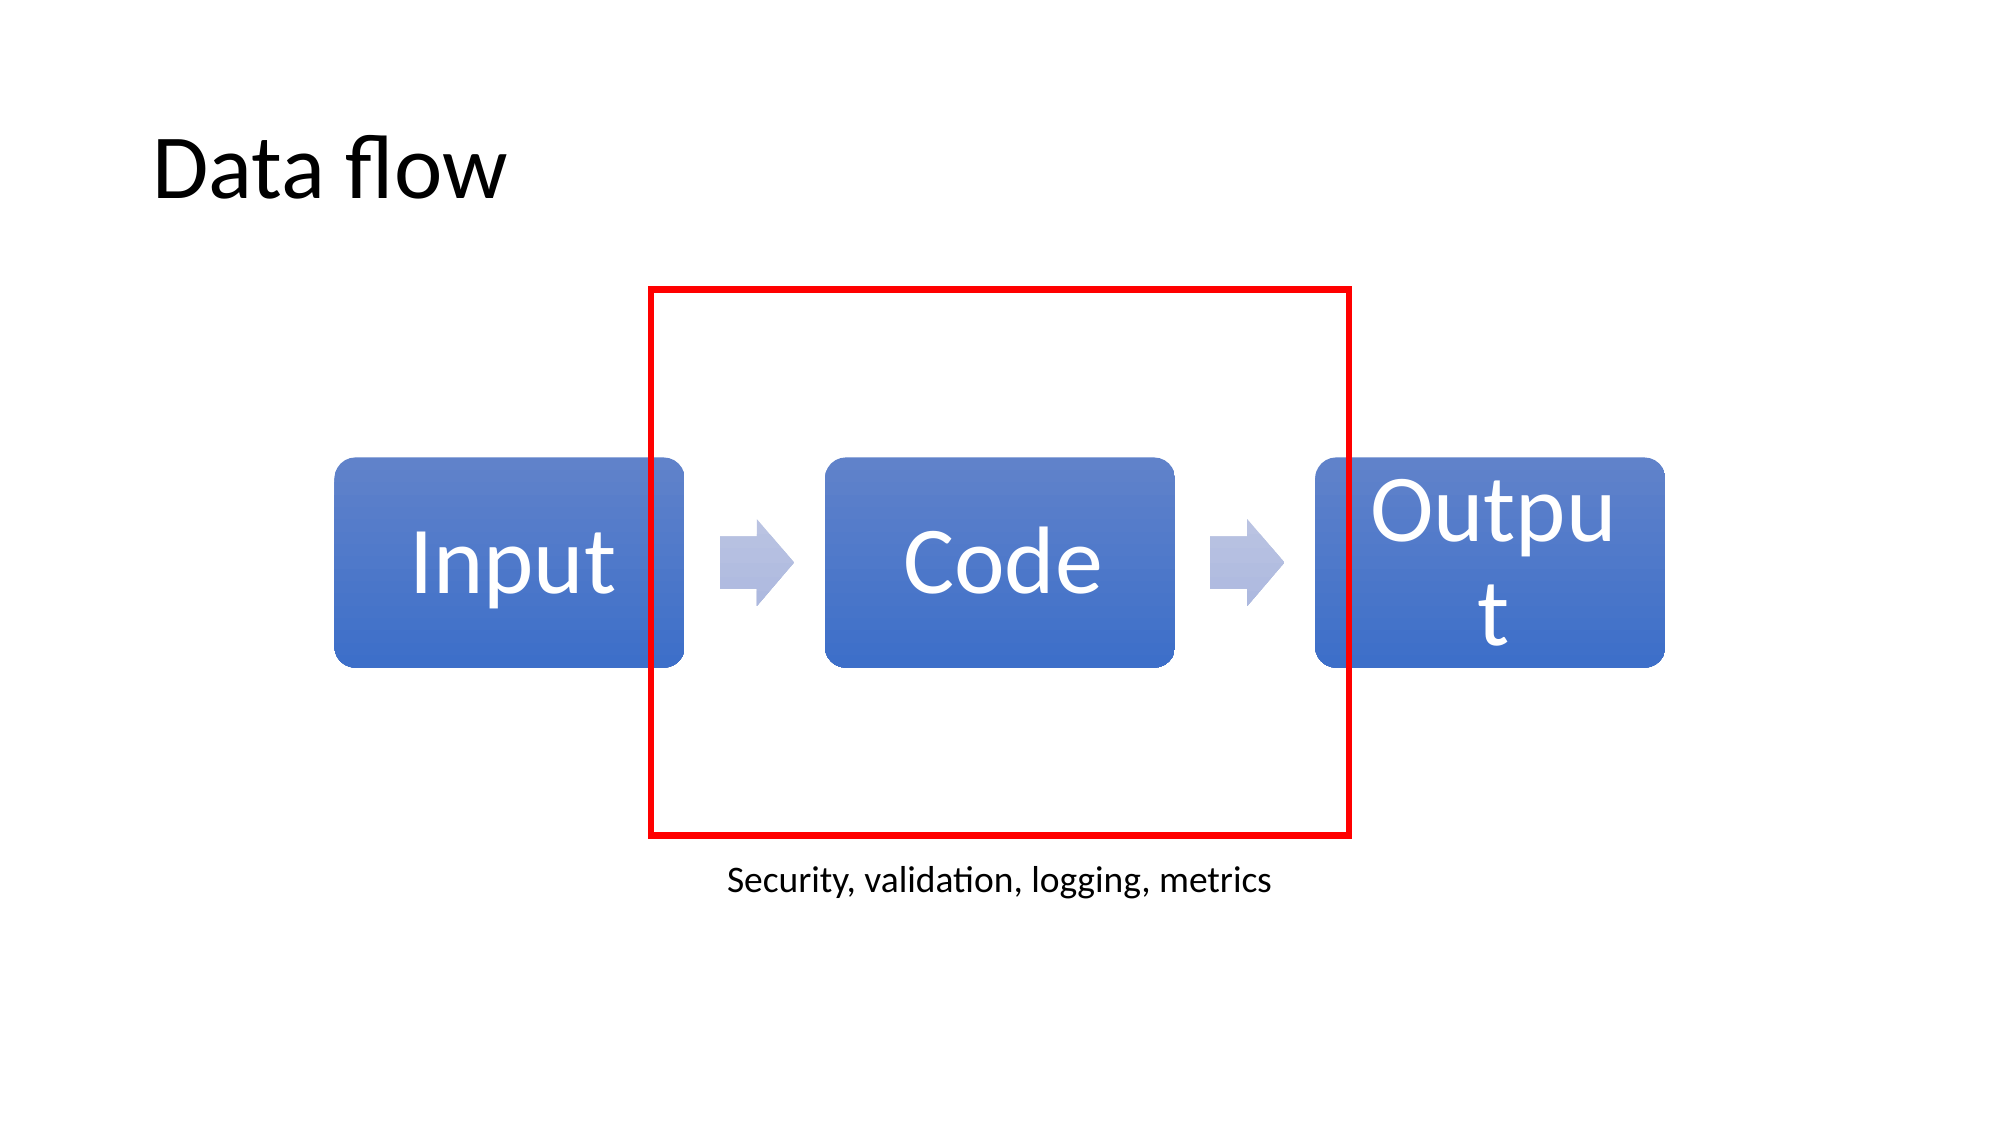

# Data flow
Input

Code

Output

Security, validation, logging, metrics